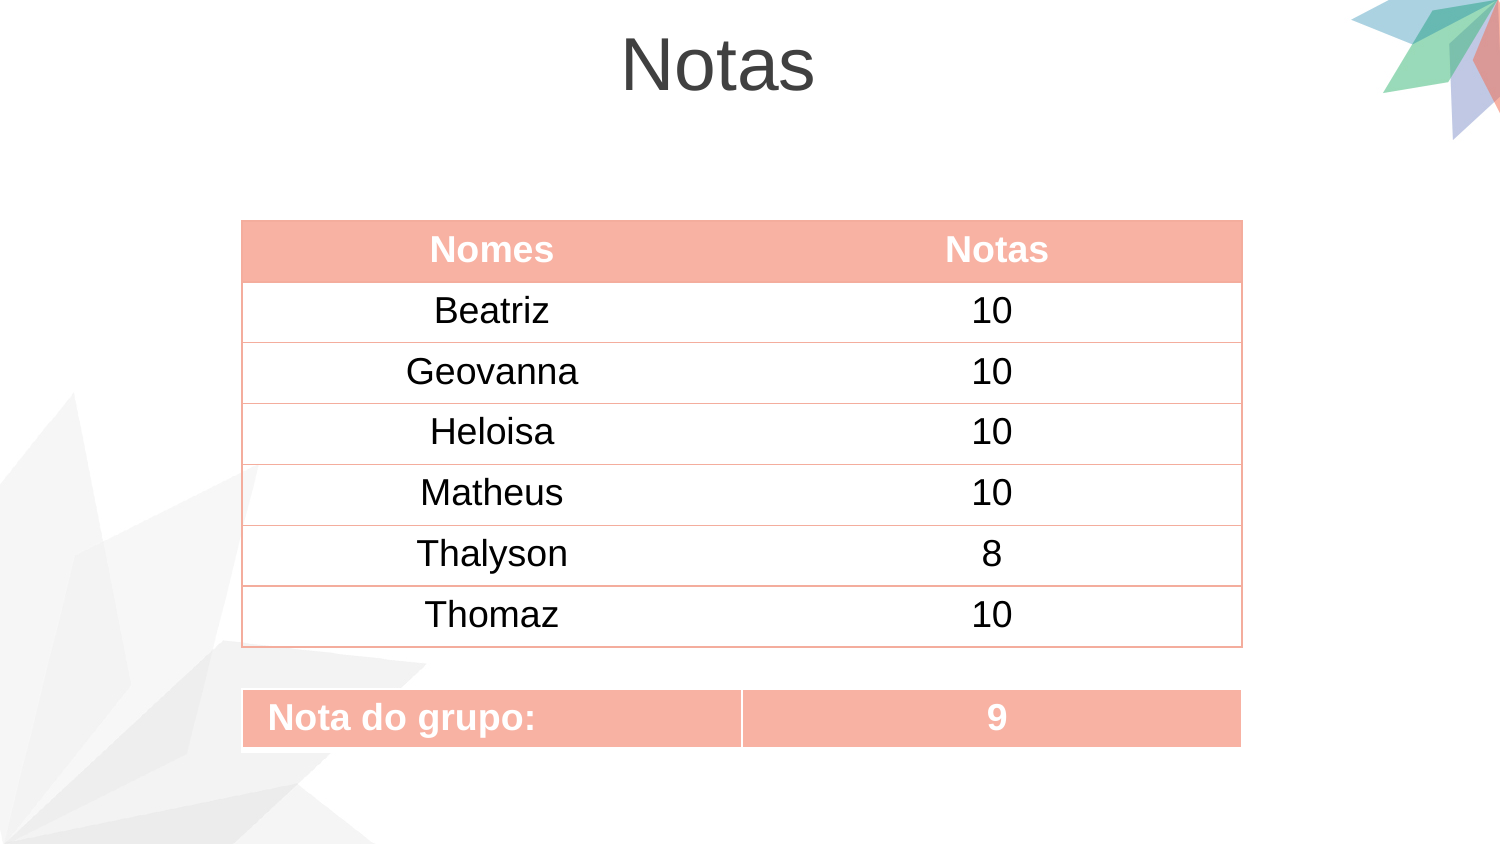

Notas

| Nomes | Notas |
| --- | --- |
| Beatriz | 10 |
| Geovanna | 10 |
| Heloisa | 10 |
| Matheus | 10 |
| Thalyson | 8 |
| Thomaz | 10 |
| Nota do grupo: | 9 |
| --- | --- |